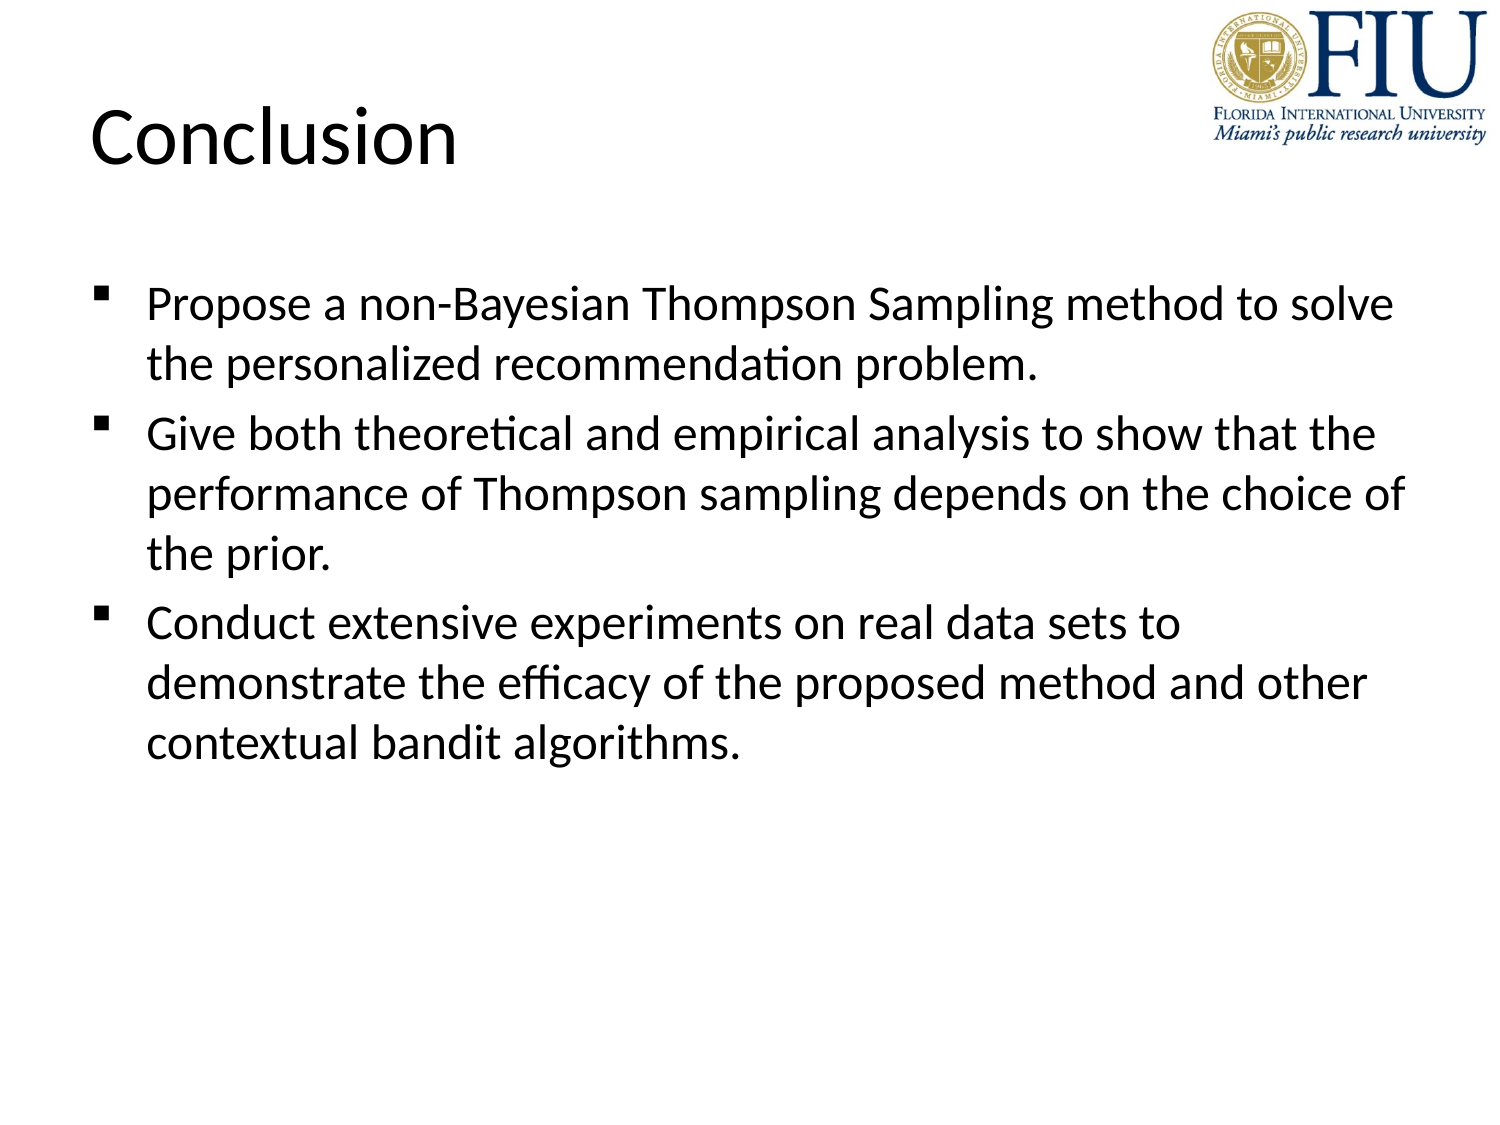

# Conclusion
Propose a non-Bayesian Thompson Sampling method to solve the personalized recommendation problem.
Give both theoretical and empirical analysis to show that the performance of Thompson sampling depends on the choice of the prior.
Conduct extensive experiments on real data sets to demonstrate the efficacy of the proposed method and other contextual bandit algorithms.